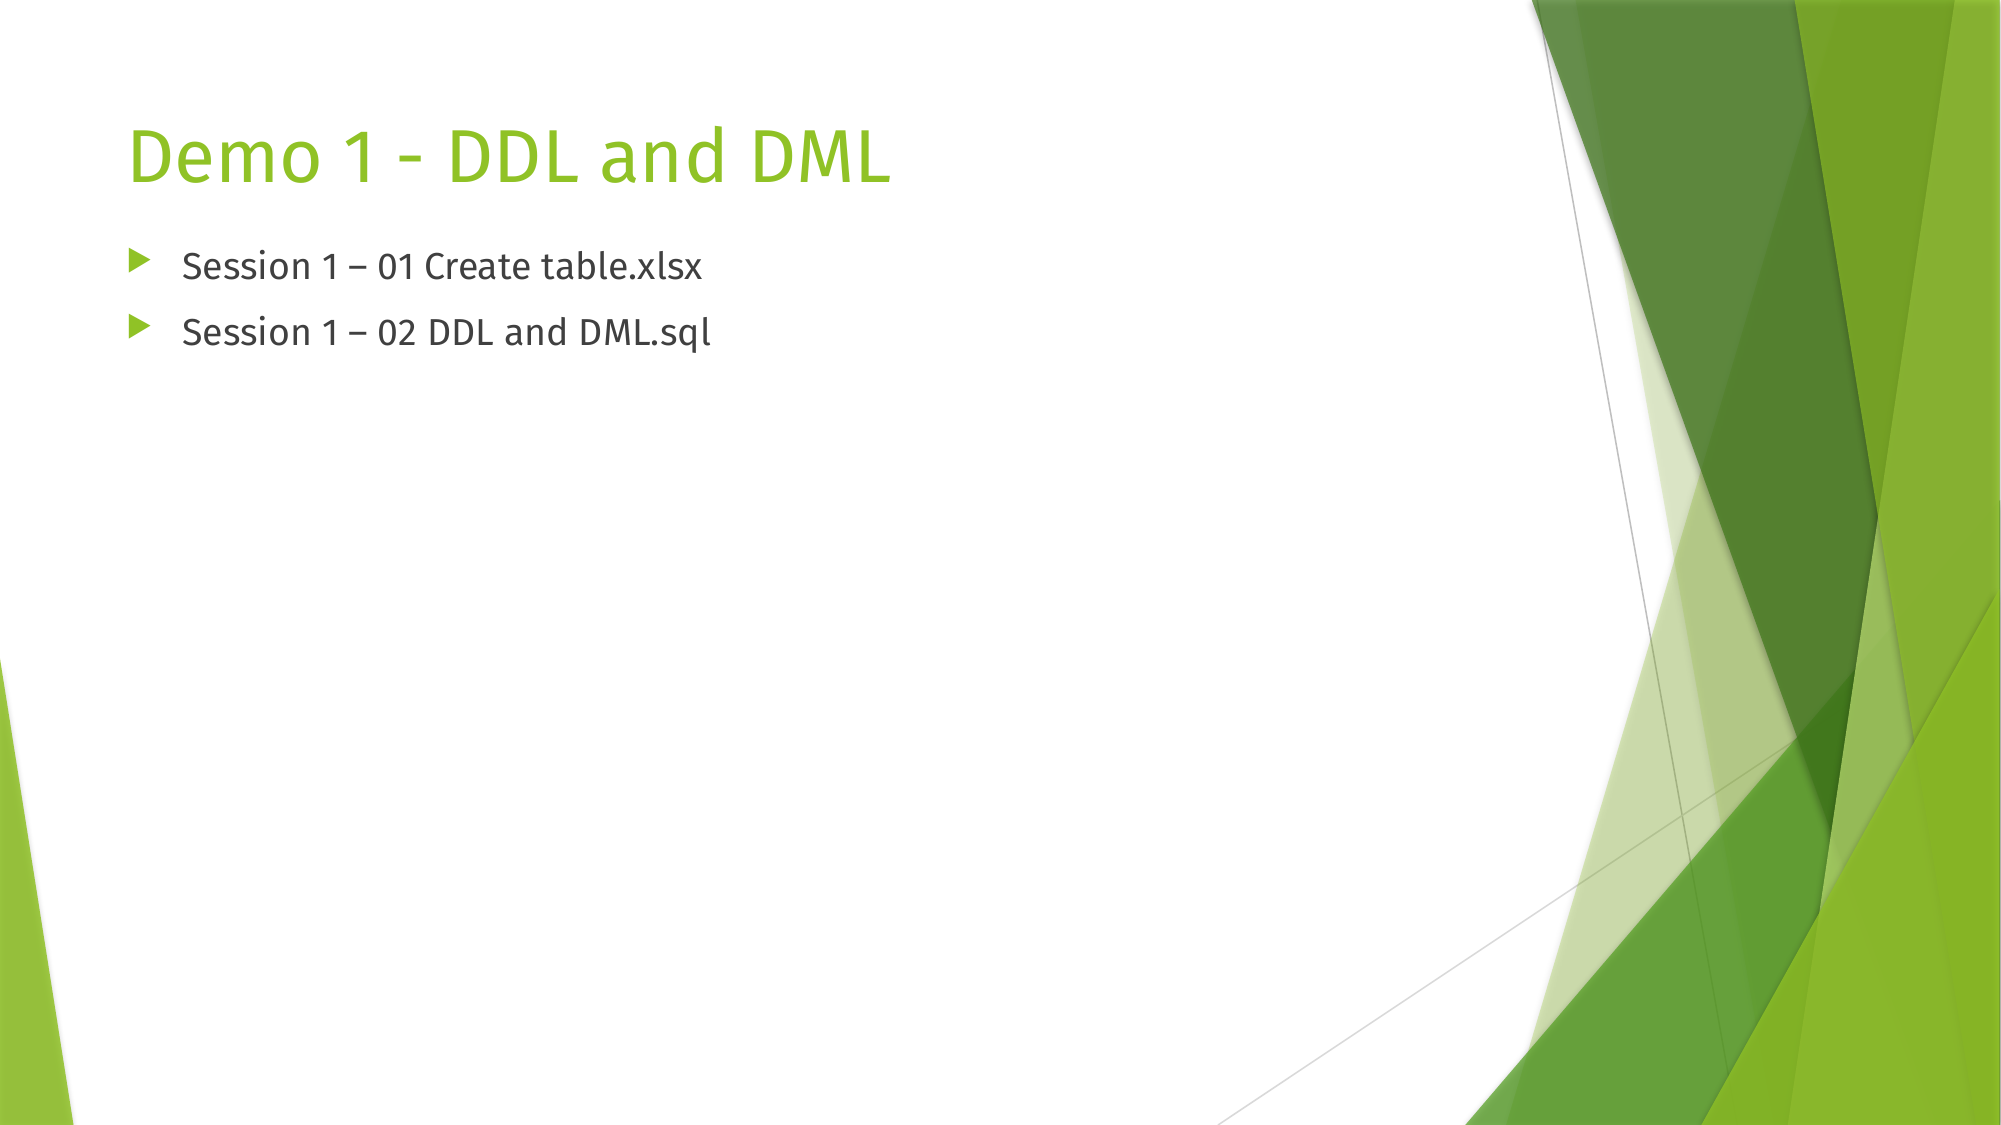

# Demo 1 - DDL and DML
Session 1 – 01 Create table.xlsx
Session 1 – 02 DDL and DML.sql